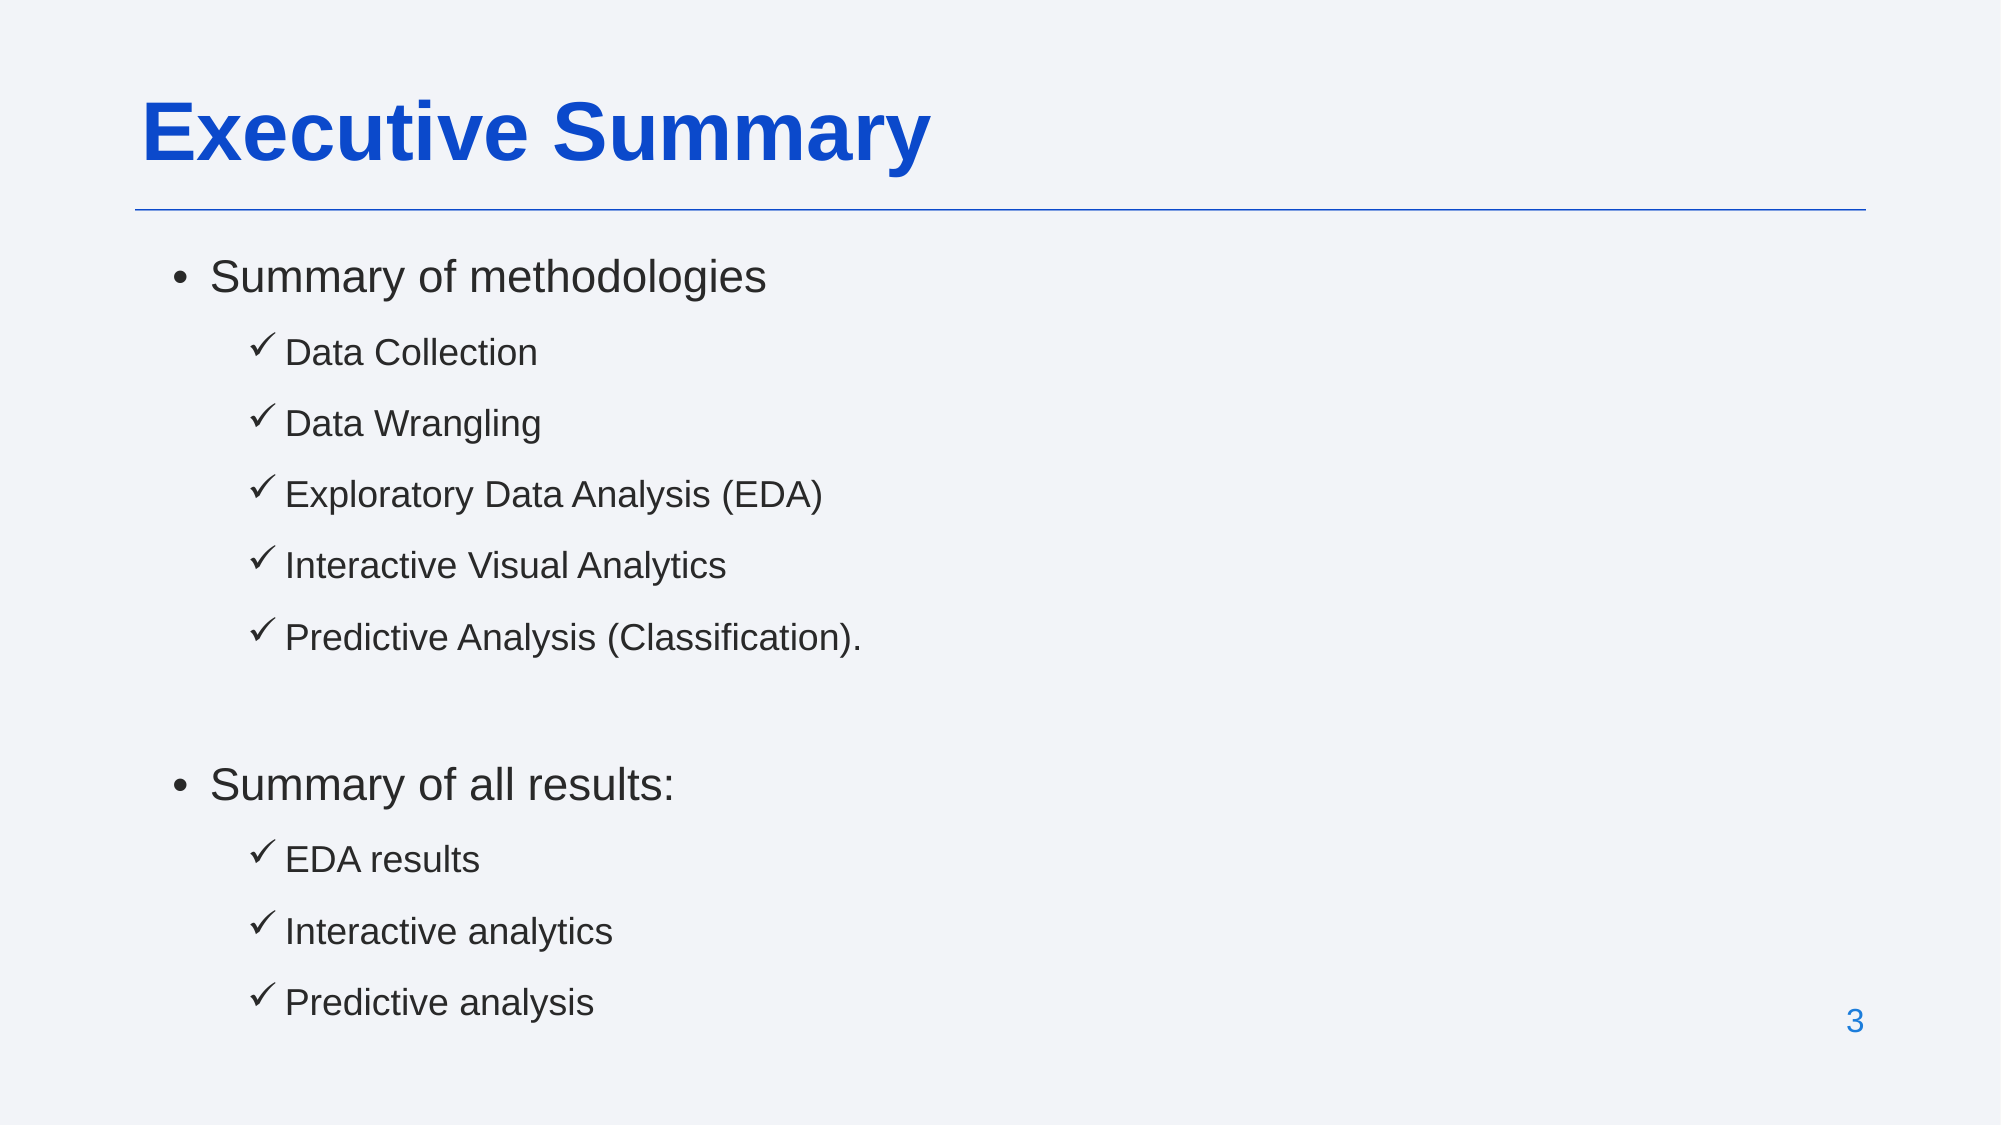

Executive Summary
Summary of methodologies
Data Collection
Data Wrangling
Exploratory Data Analysis (EDA)
Interactive Visual Analytics
Predictive Analysis (Classification).

Summary of all results:
EDA results
Interactive analytics
Predictive analysis

3